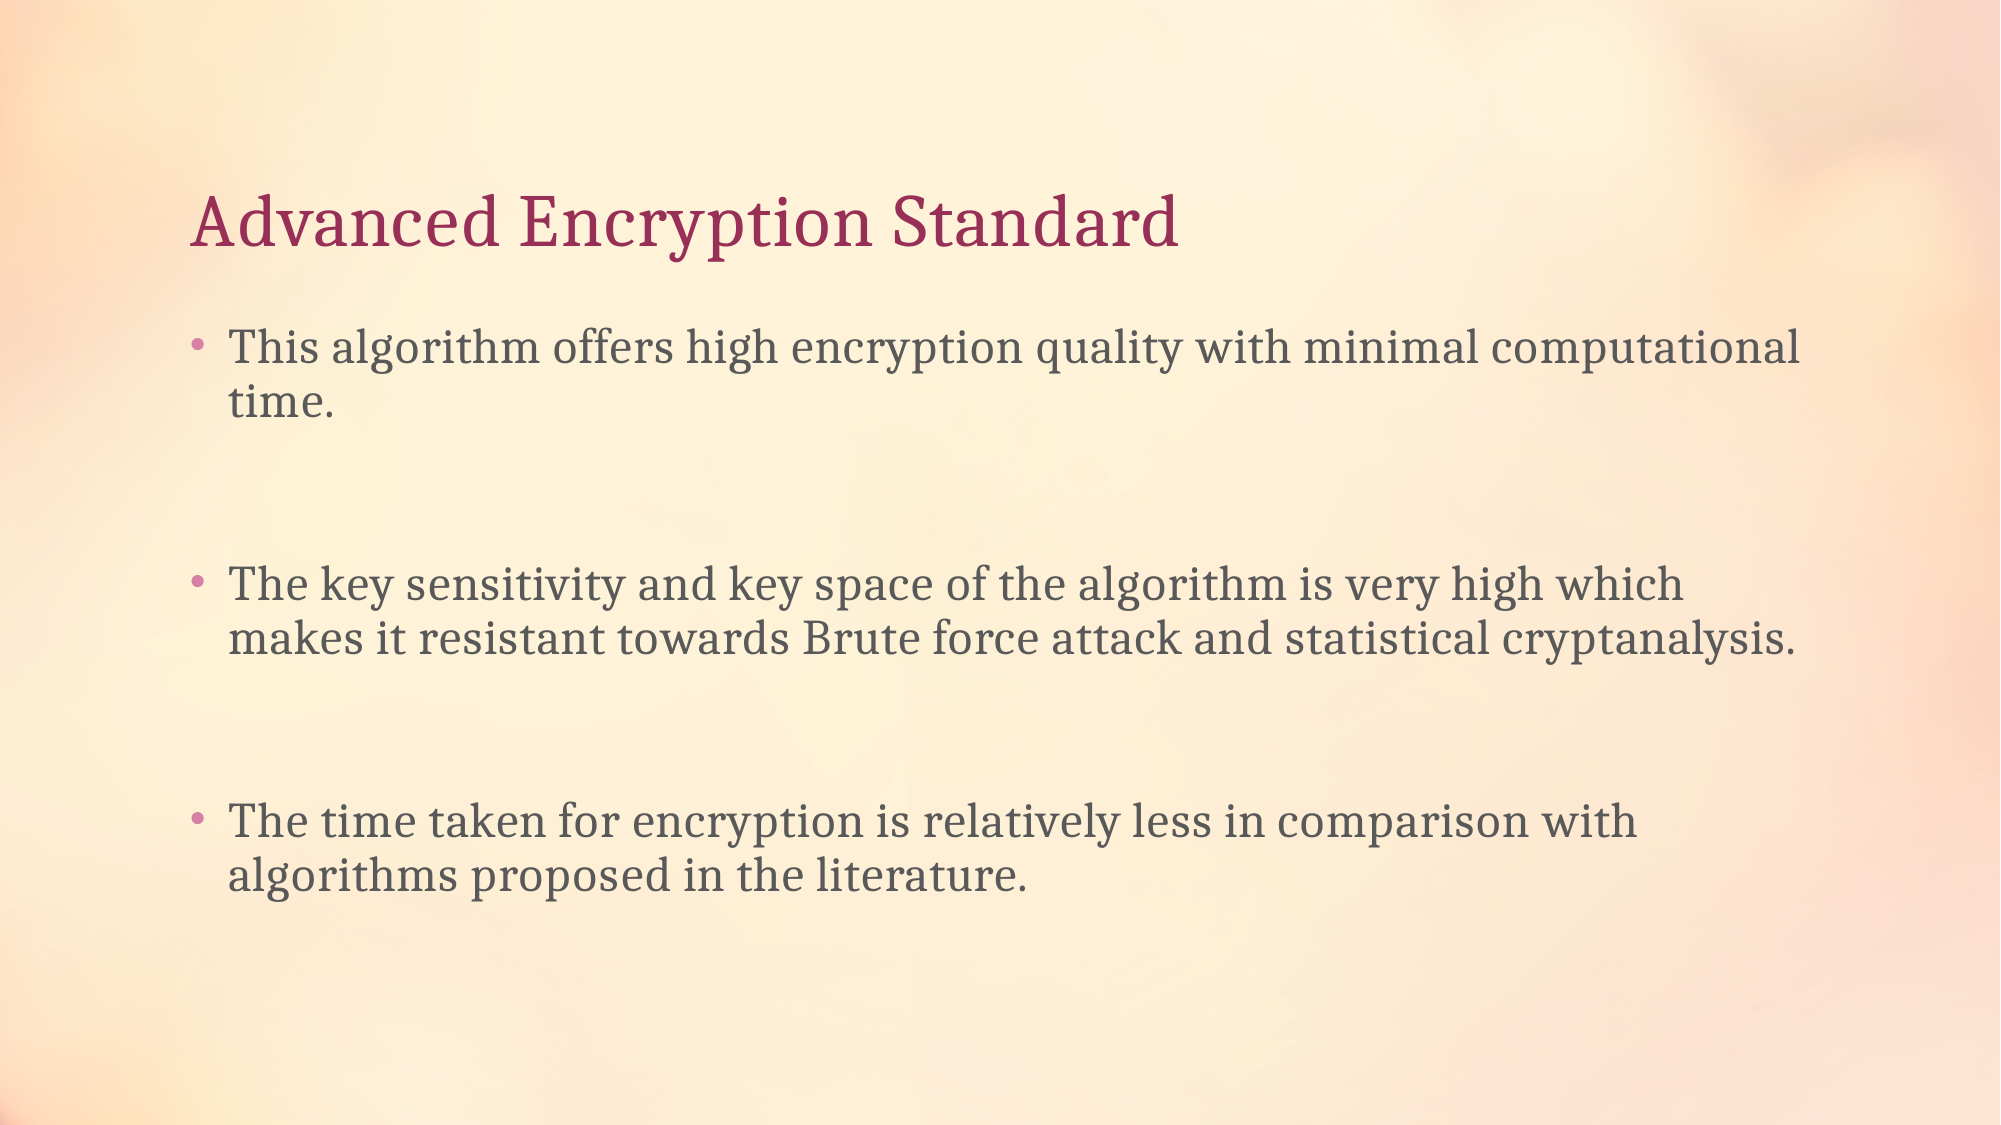

# Advanced Encryption Standard
This algorithm offers high encryption quality with minimal computational time.

The key sensitivity and key space of the algorithm is very high which makes it resistant towards Brute force attack and statistical cryptanalysis.

The time taken for encryption is relatively less in comparison with algorithms proposed in the literature.